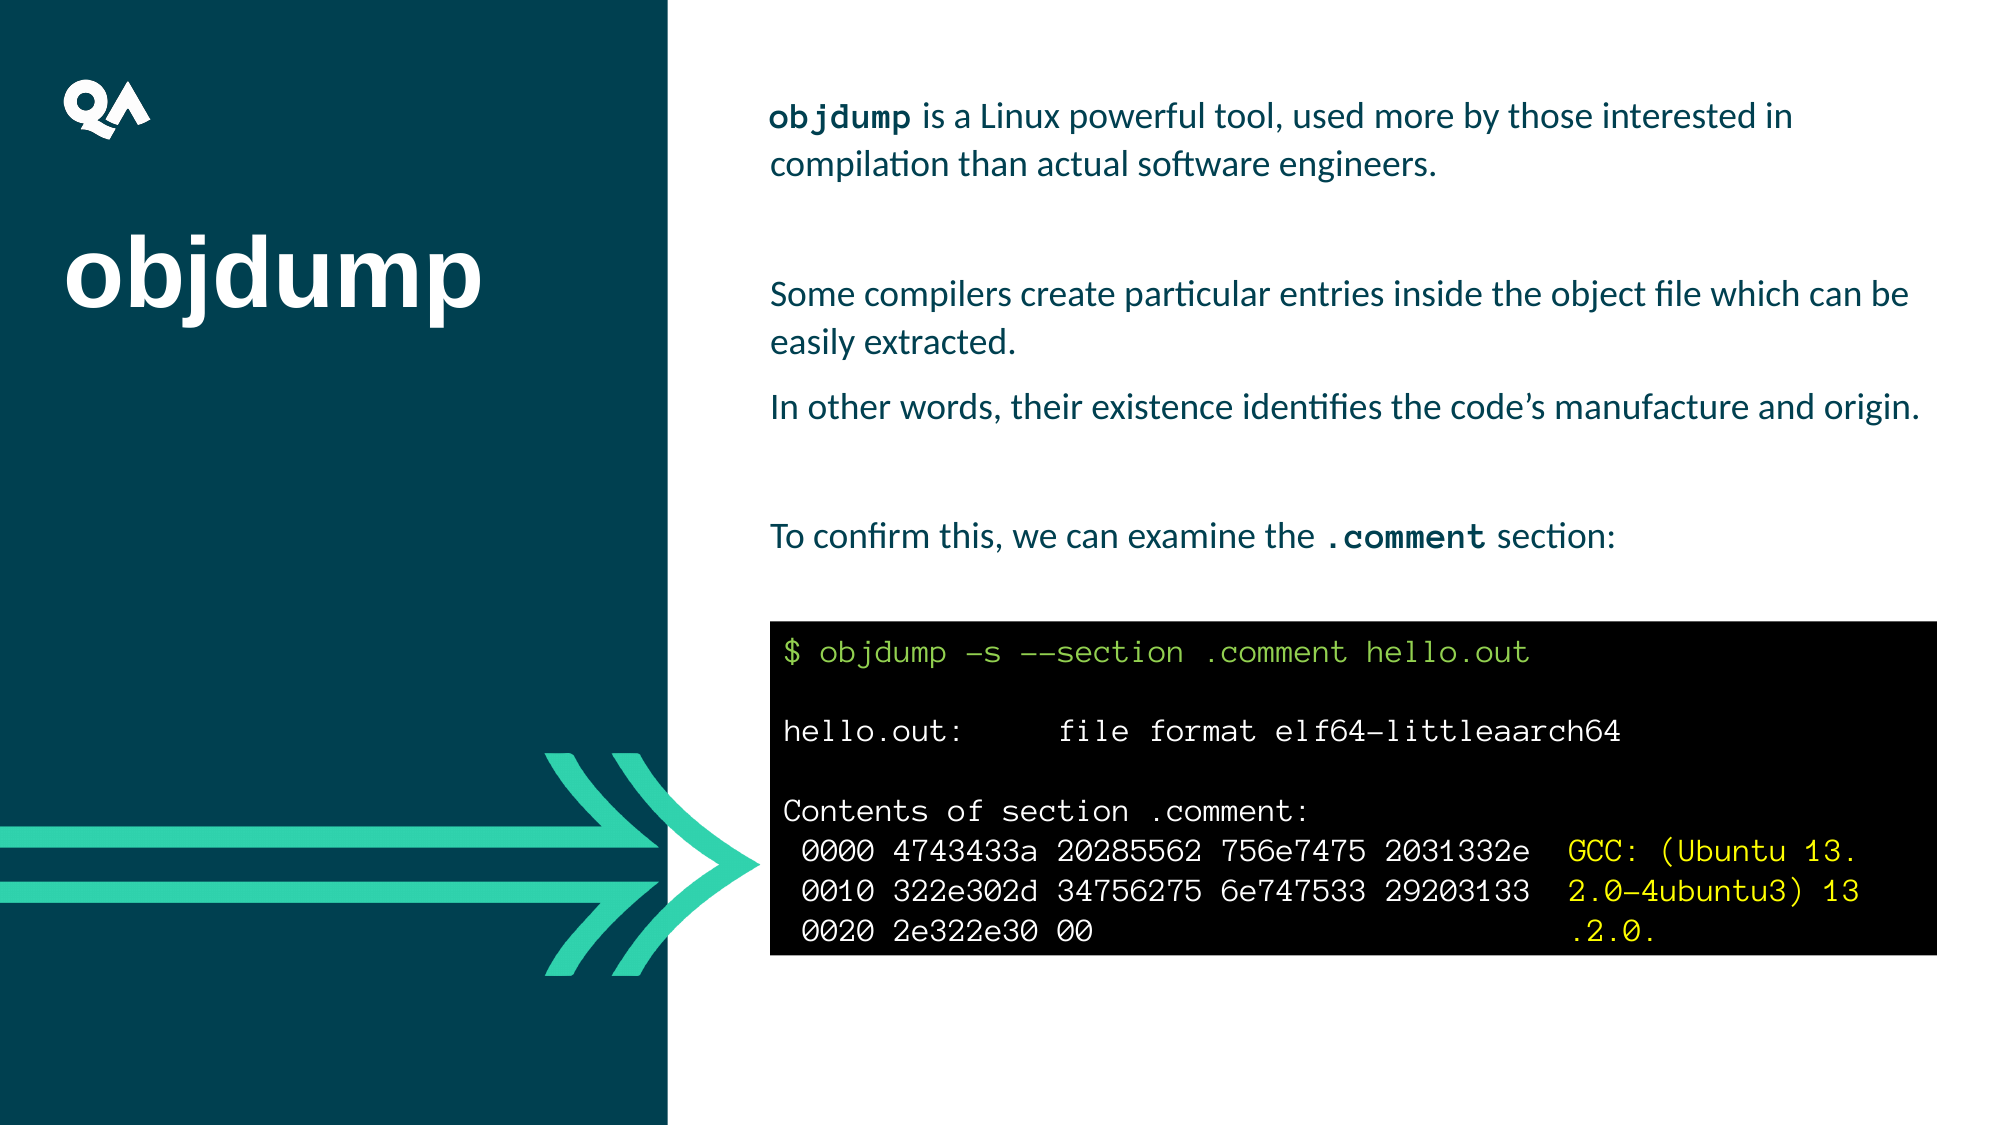

objdump is a Linux powerful tool, used more by those interested in compilation than actual software engineers.

Some compilers create particular entries inside the object file which can be easily extracted.
In other words, their existence identifies the code’s manufacture and origin.

To confirm this, we can examine the .comment section:

objdump
$ objdump -s --section .comment hello.out

hello.out:     file format elf64-littleaarch64

Contents of section .comment:
 0000 4743433a 20285562 756e7475 2031332e  GCC: (Ubuntu 13.
 0010 322e302d 34756275 6e747533 29203133  2.0-4ubuntu3) 13
 0020 2e322e30 00                          .2.0.